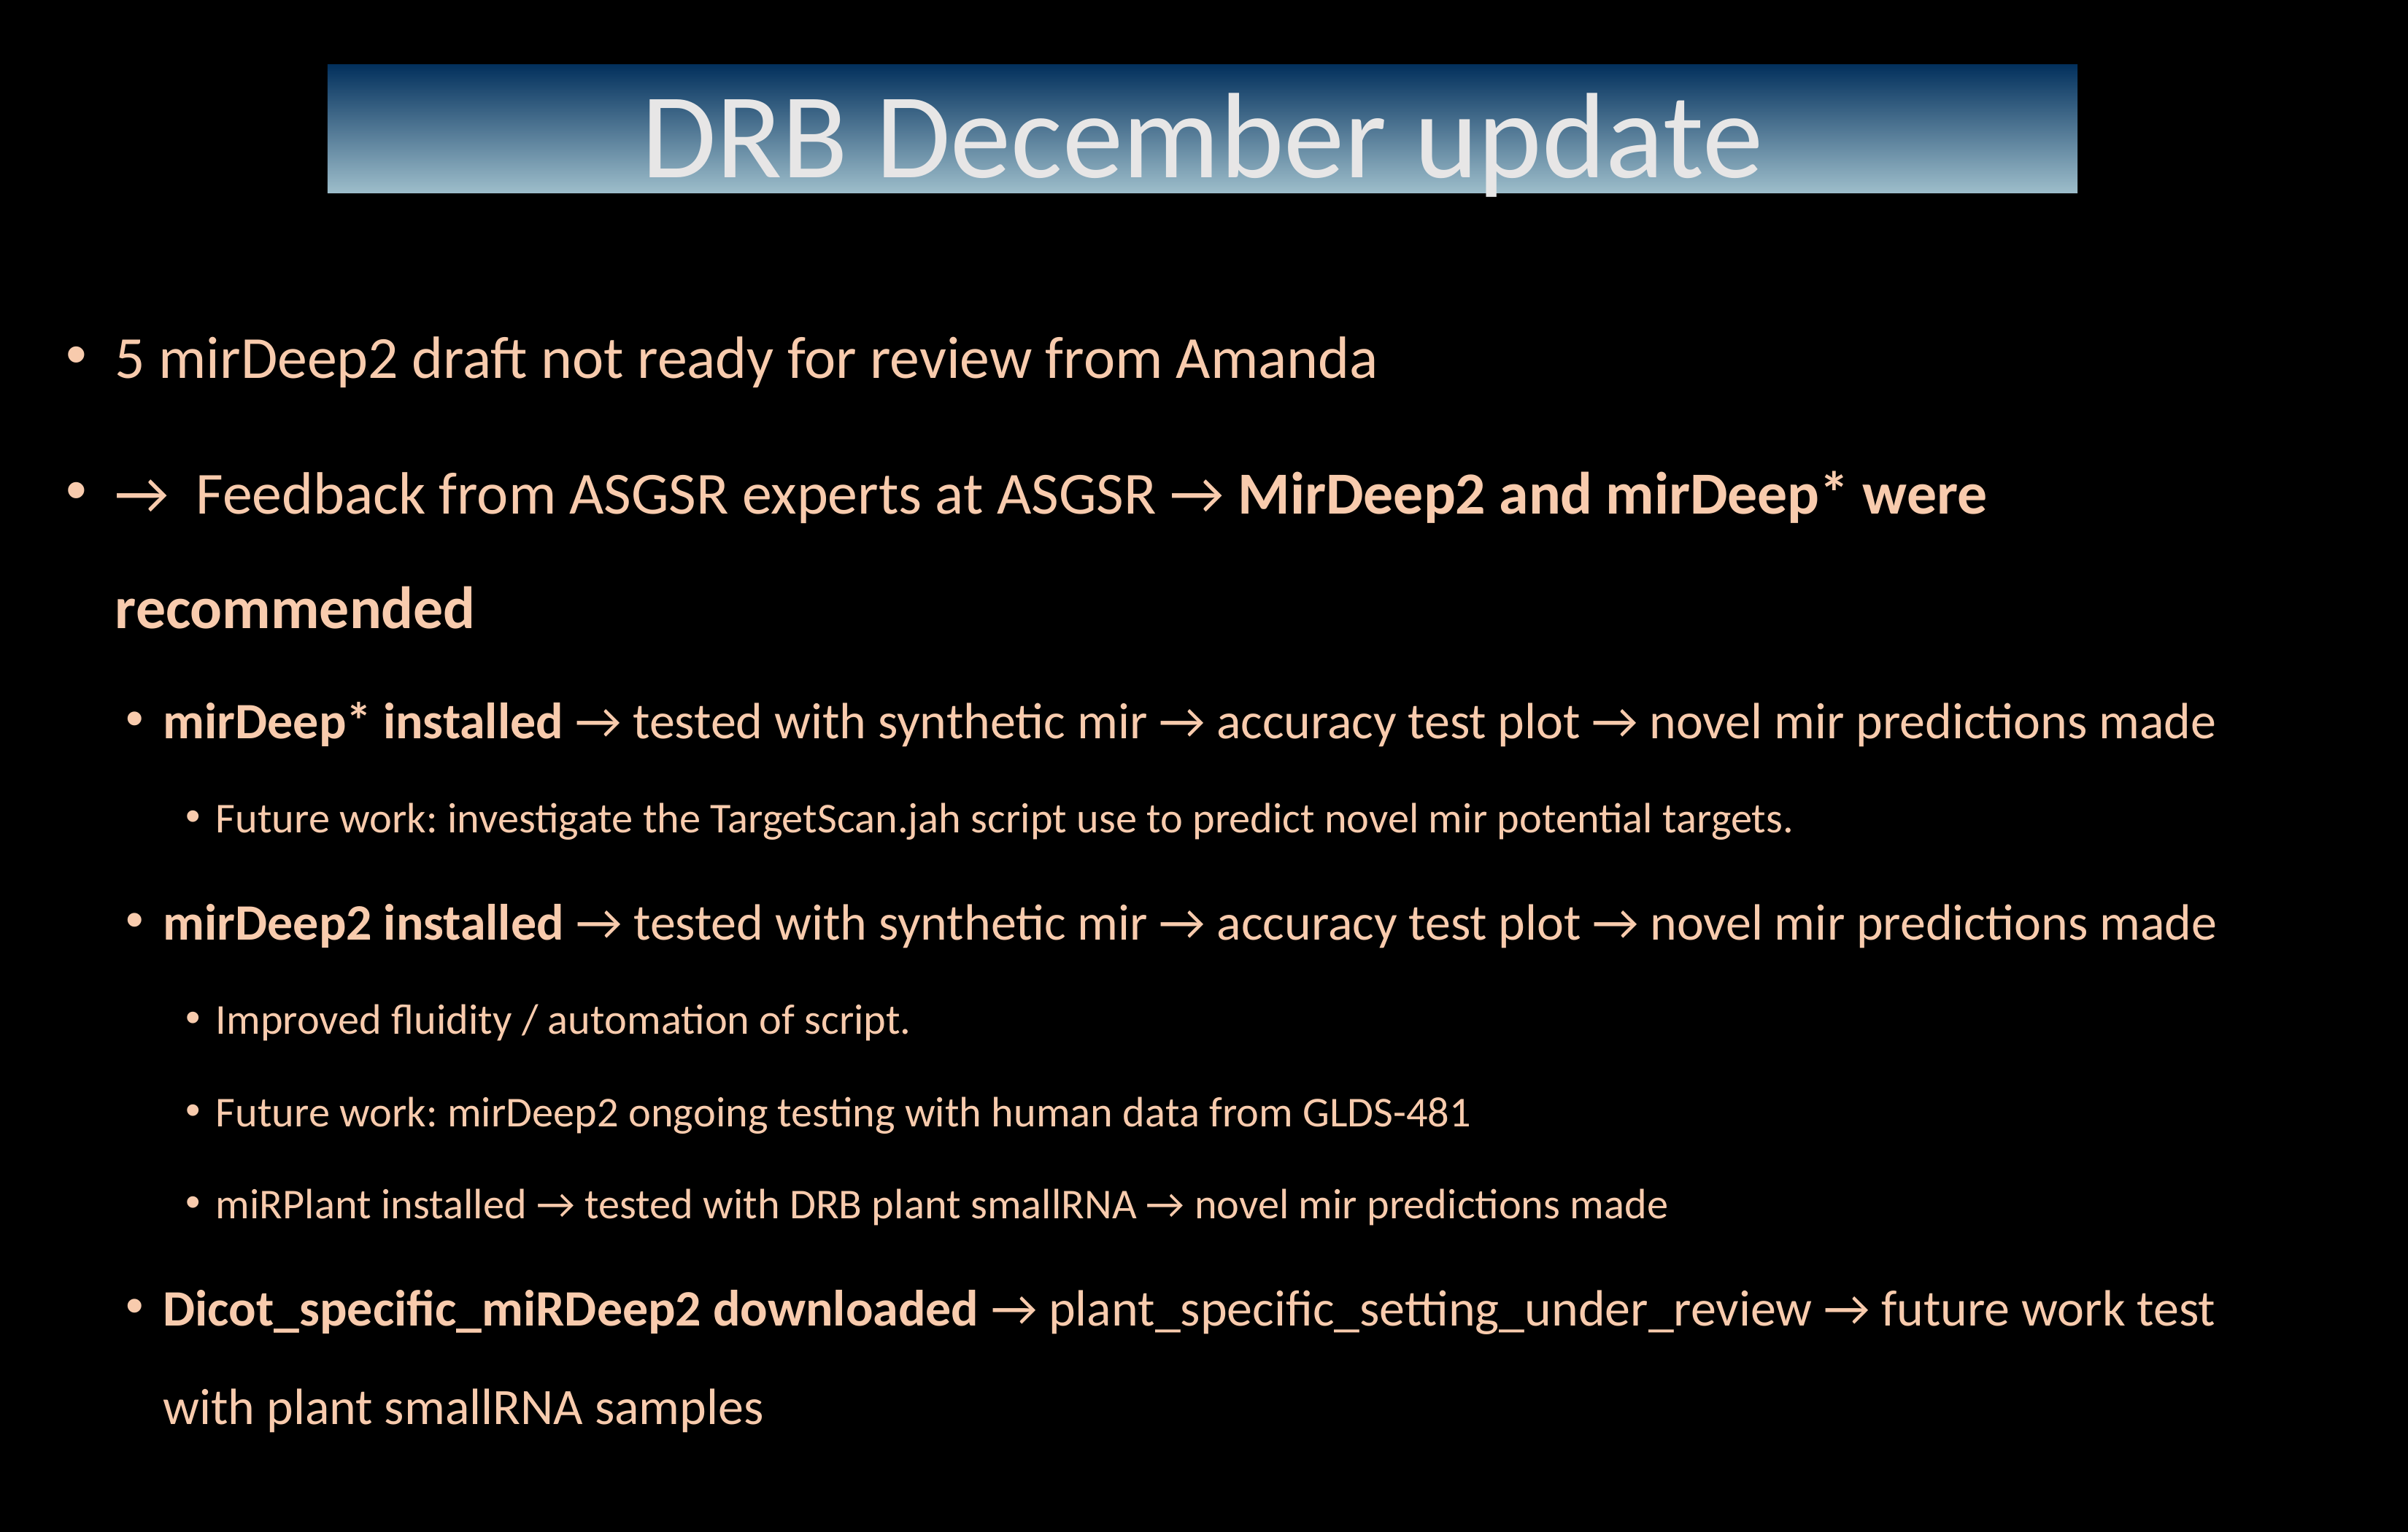

DRB December update
5 mirDeep2 draft not ready for review from Amanda
→  Feedback from ASGSR experts at ASGSR → MirDeep2 and mirDeep* were recommended
mirDeep* installed → tested with synthetic mir → accuracy test plot → novel mir predictions made
Future work: investigate the TargetScan.jah script use to predict novel mir potential targets.
mirDeep2 installed → tested with synthetic mir → accuracy test plot → novel mir predictions made
Improved fluidity / automation of script.
Future work: mirDeep2 ongoing testing with human data from GLDS-481
miRPlant installed → tested with DRB plant smallRNA → novel mir predictions made
Dicot_specific_miRDeep2 downloaded → plant_specific_setting_under_review → future work test with plant smallRNA samples